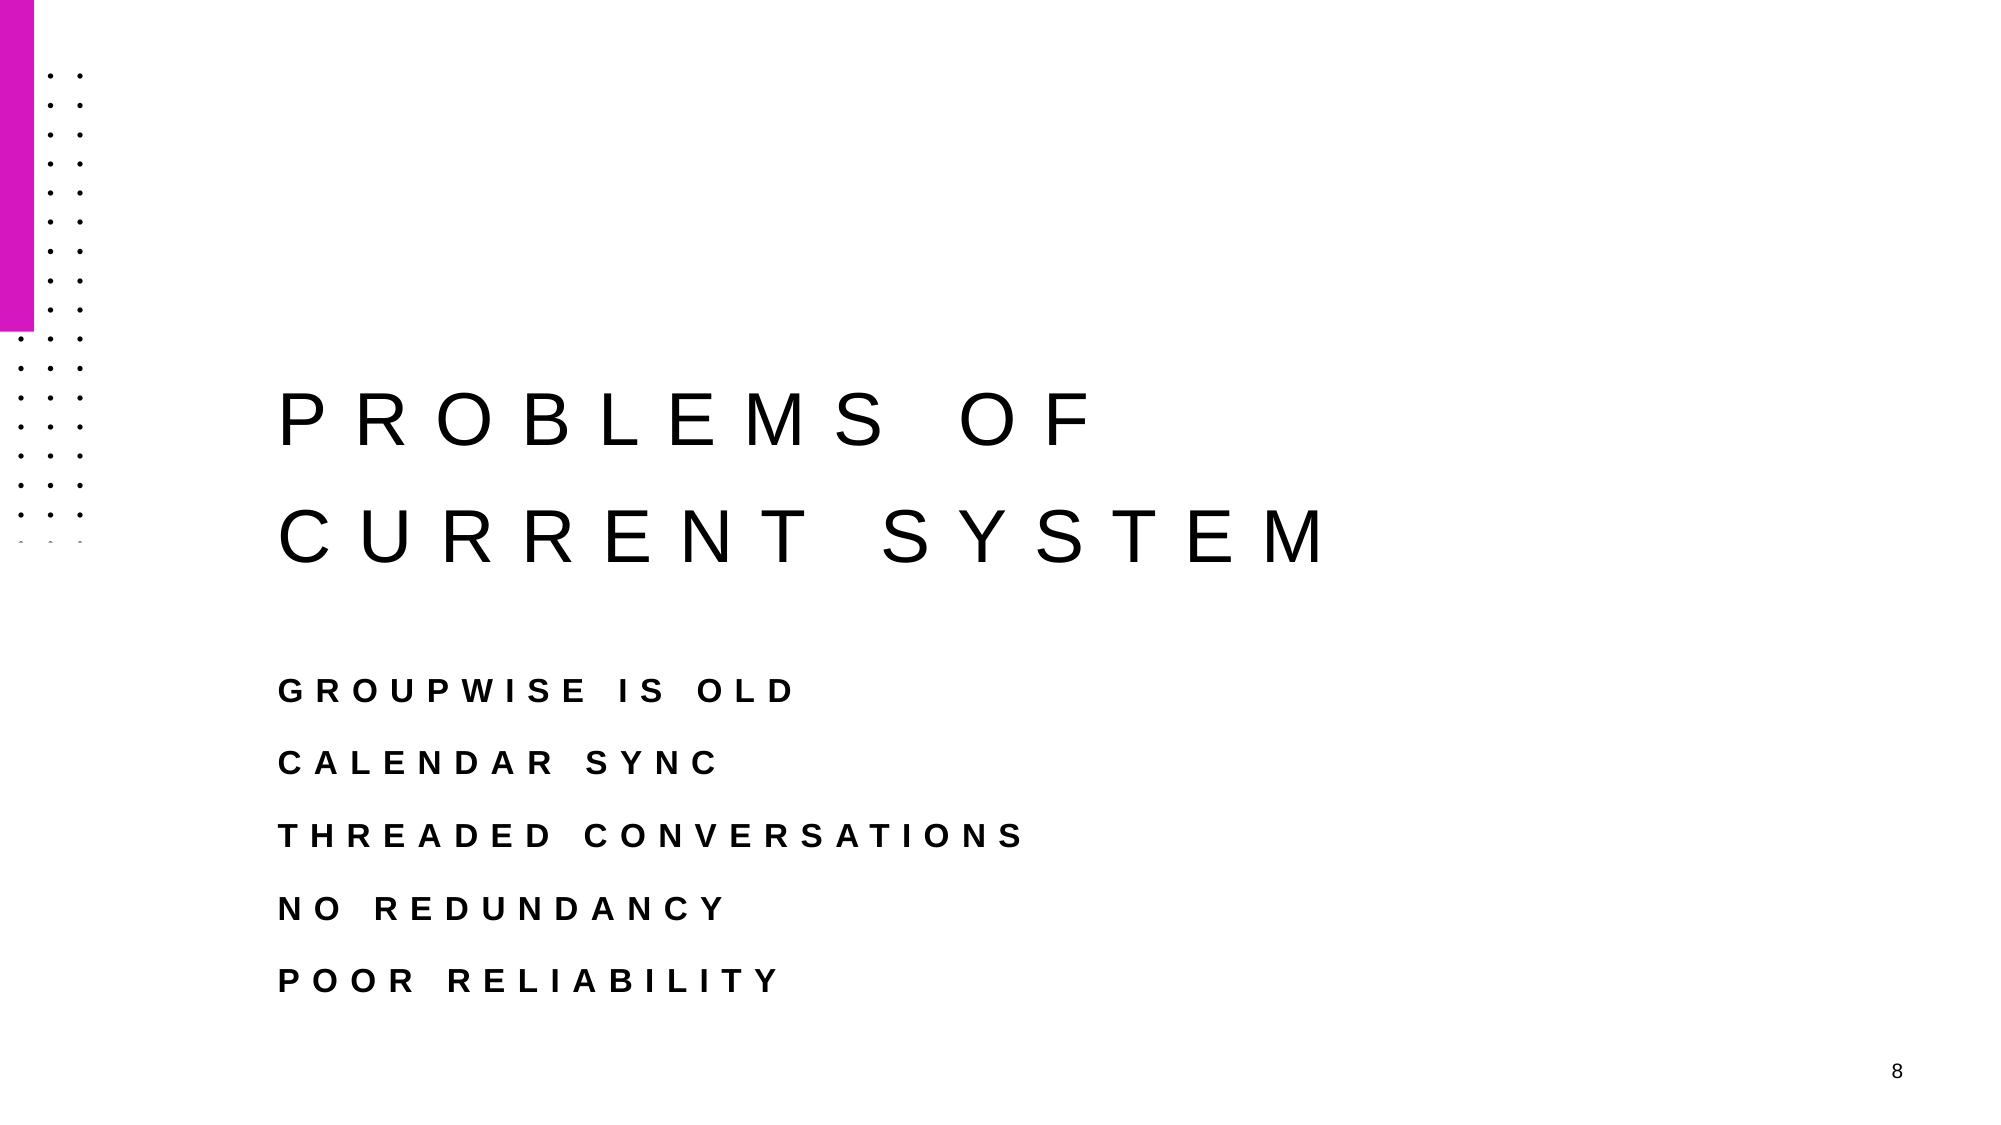

# Problems of Current System
Groupwise is old
Calendar sync
Threaded conversations
No redundancy
Poor reliability

8